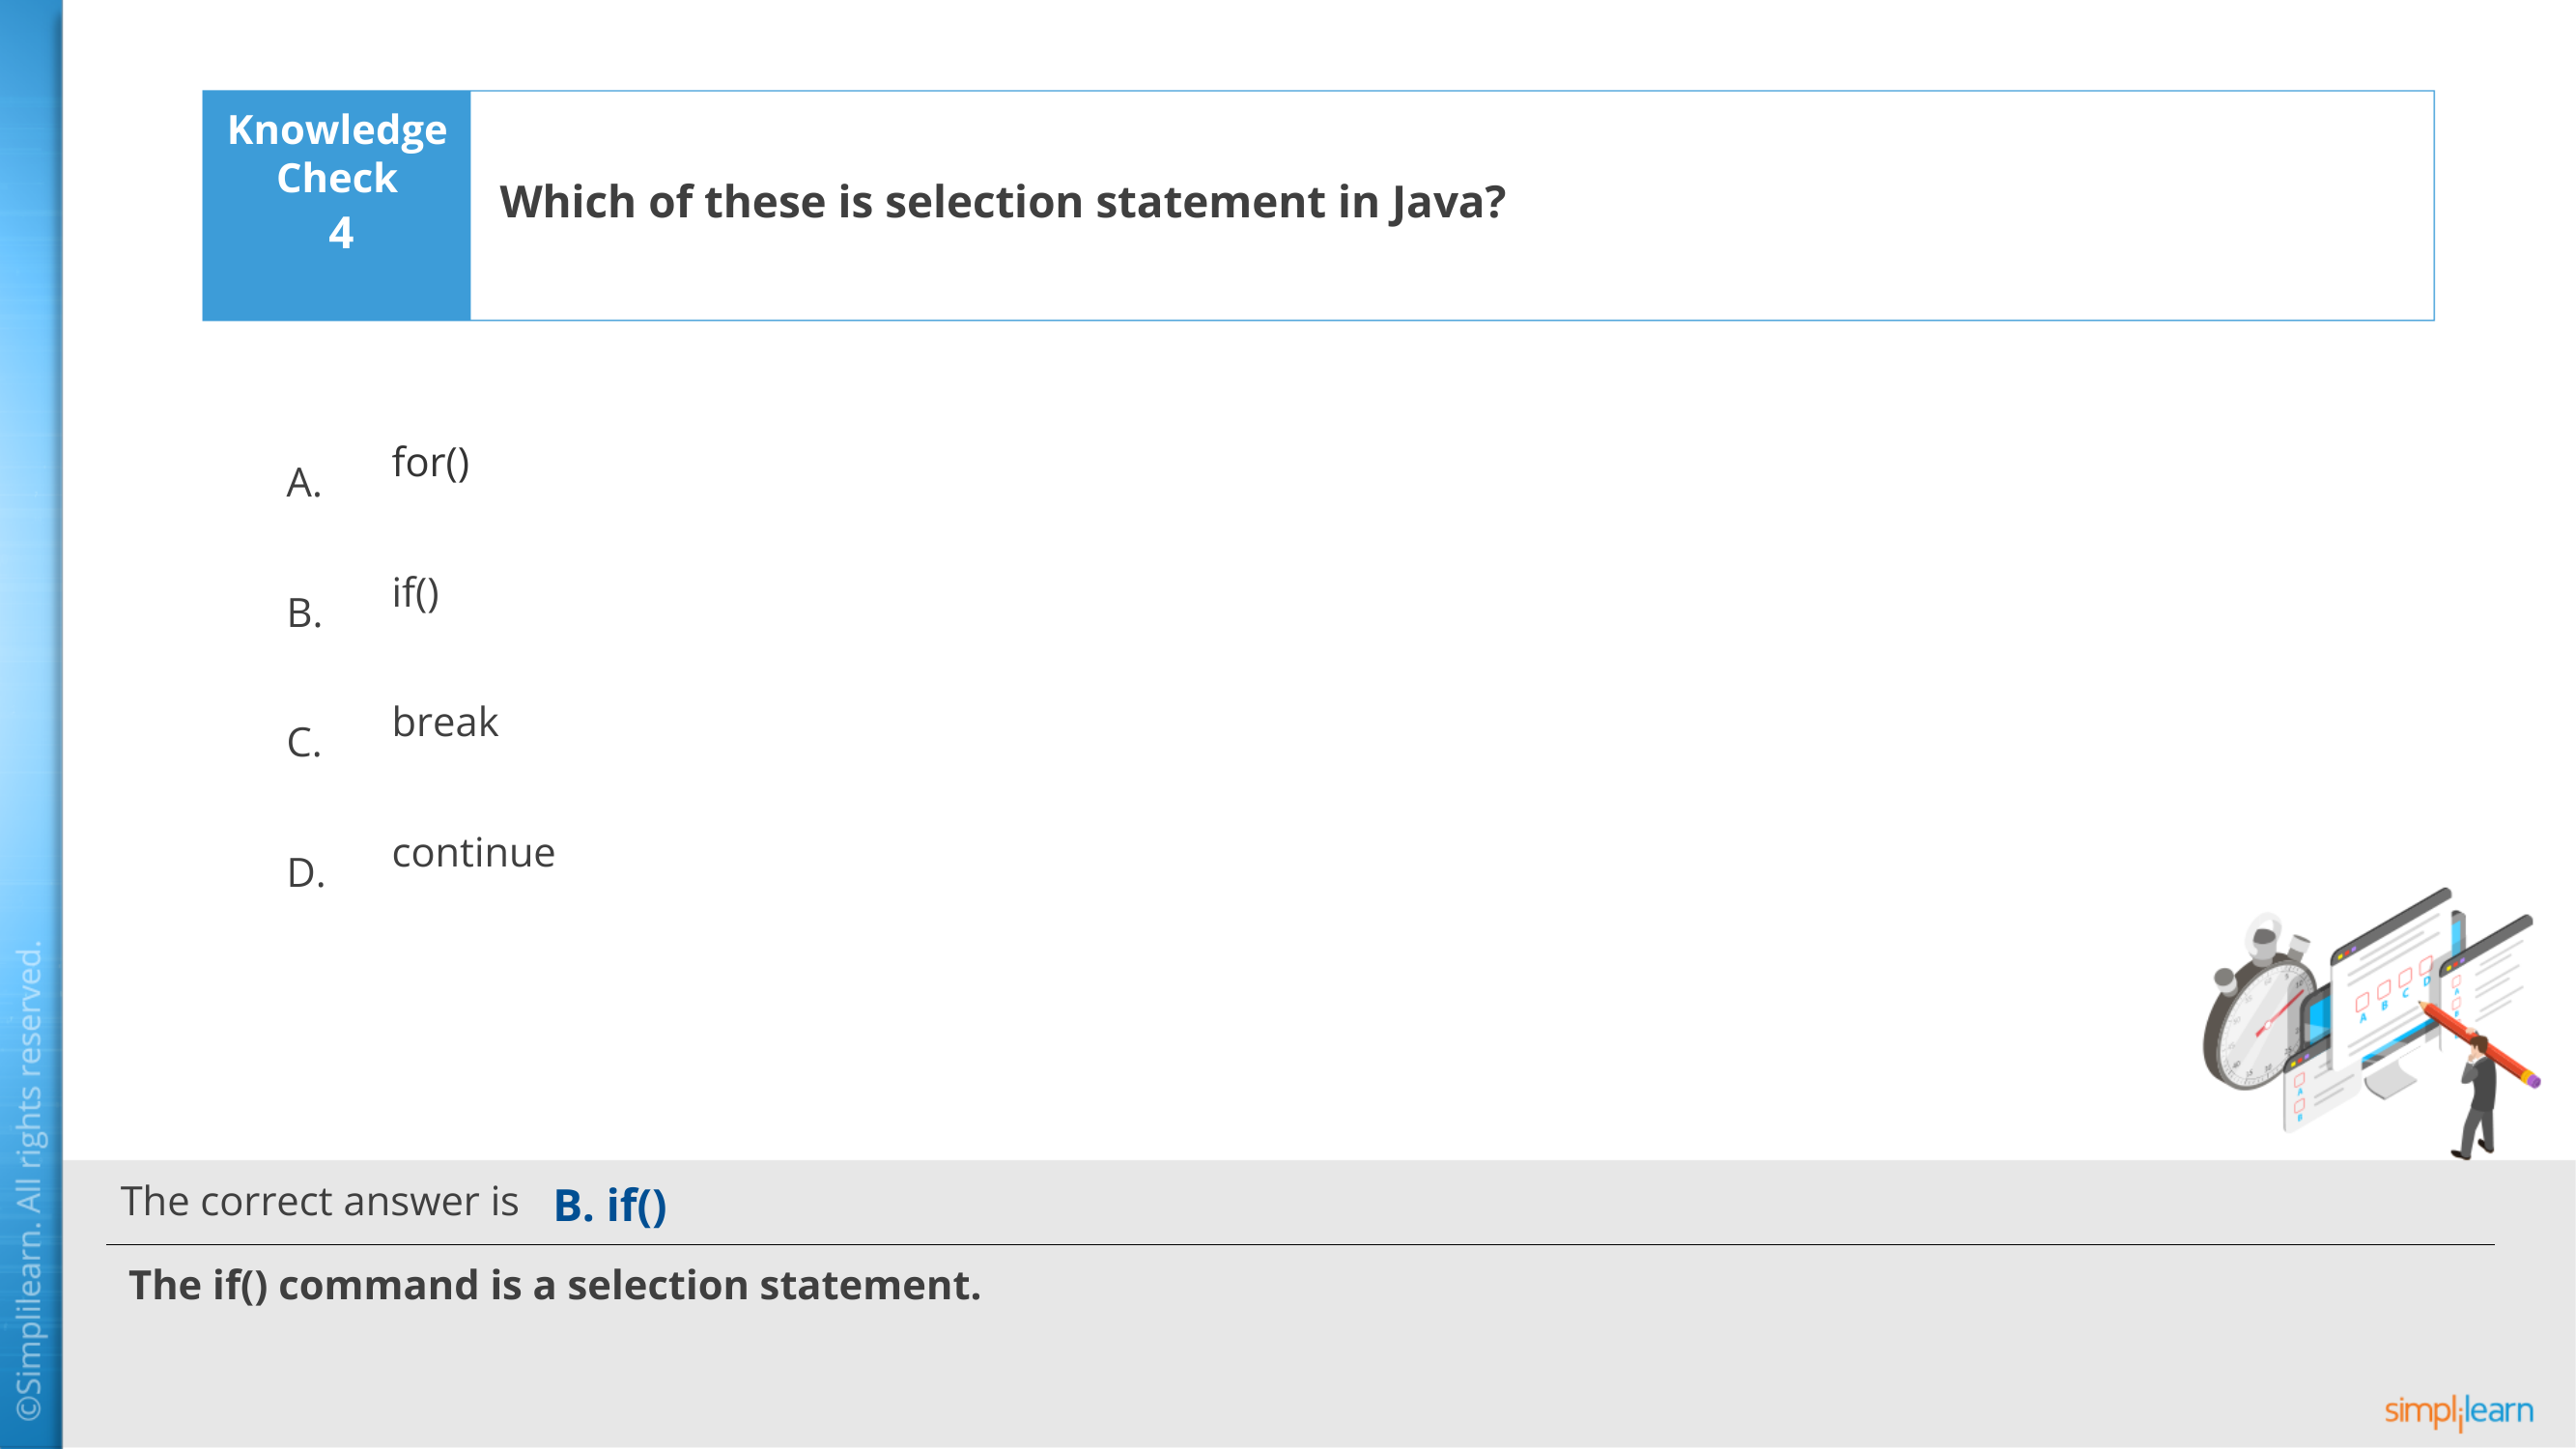

Which of these is selection statement in Java?
4
for()
if()
break
continue
B. if()
The if() command is a selection statement.